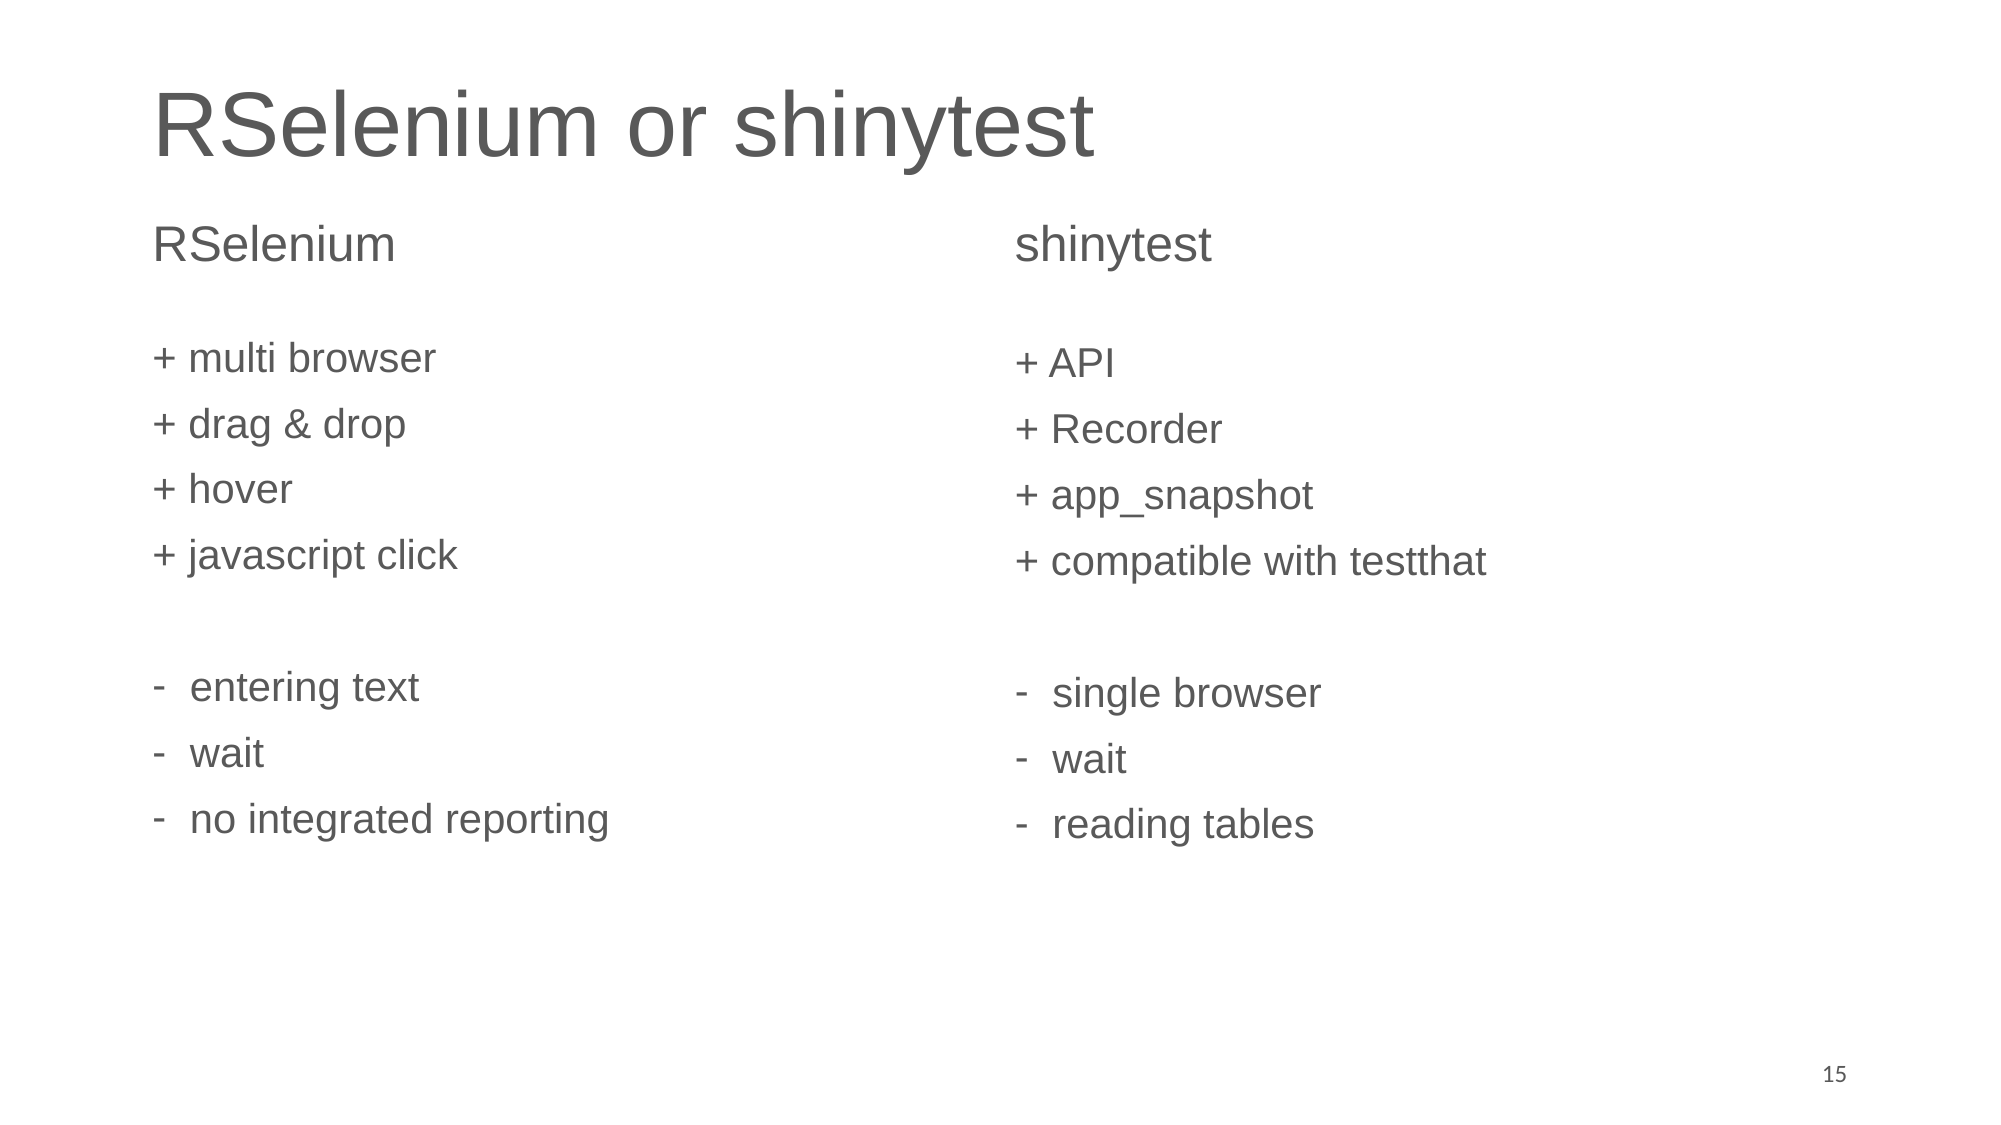

# RSelenium or shinytest
RSelenium
shinytest
+ multi browser
+ drag & drop
+ hover
+ javascript click

entering text
wait
no integrated reporting
+ API
+ Recorder
+ app_snapshot
+ compatible with testthat

single browser
wait
reading tables
15